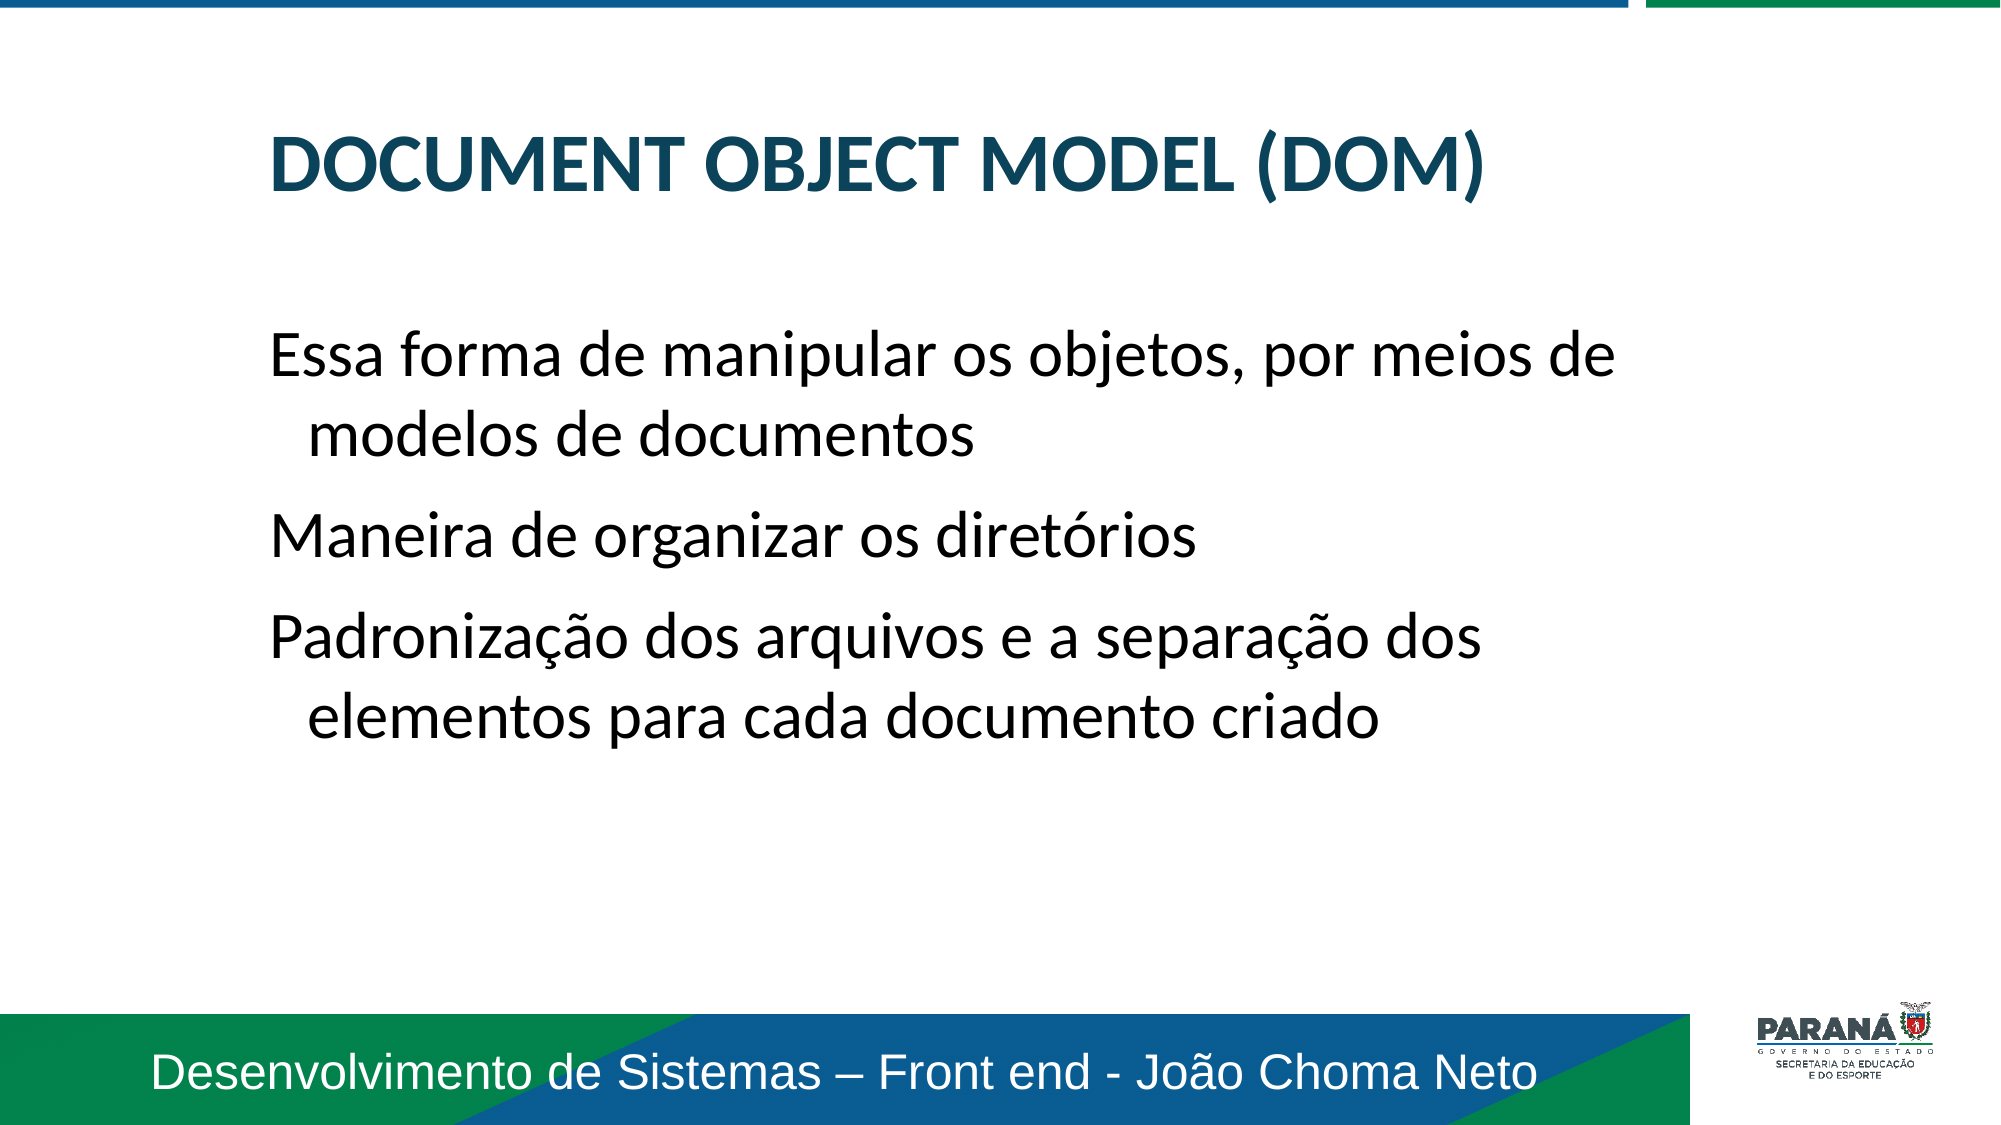

DOCUMENT OBJECT MODEL (DOM)
Essa forma de manipular os objetos, por meios de modelos de documentos
Maneira de organizar os diretórios
Padronização dos arquivos e a separação dos elementos para cada documento criado